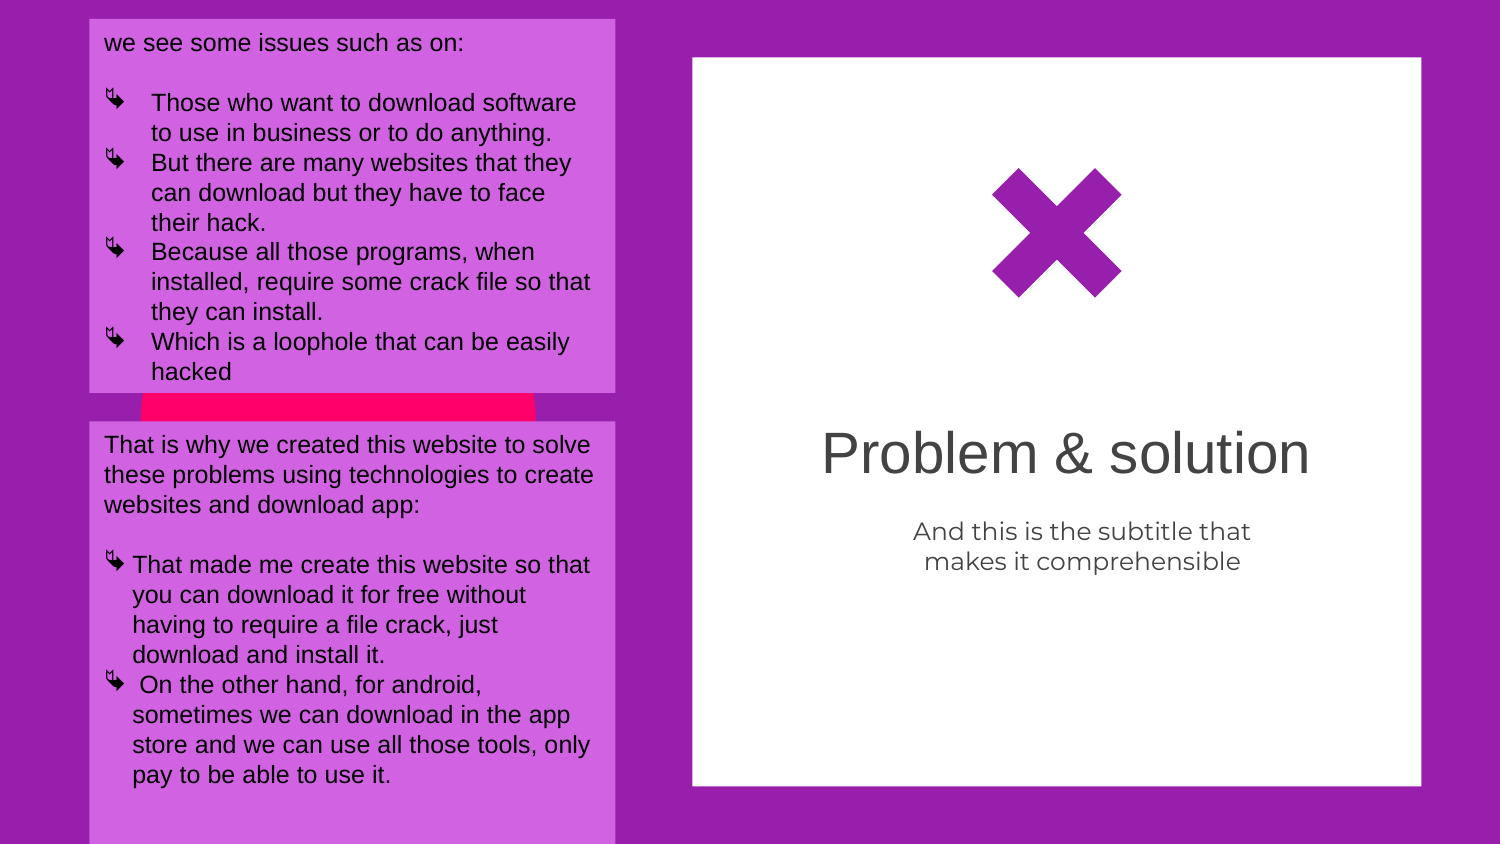

we see some issues such as on:

Those who want to download software to use in business or to do anything.
But there are many websites that they can download but they have to face their hack.
Because all those programs, when installed, require some crack file so that they can install.
Which is a loophole that can be easily hacked
That is why we created this website to solve these problems using technologies to create websites and download app:

That made me create this website so that you can download it for free without having to require a file crack, just download and install it.
 On the other hand, for android, sometimes we can download in the app store and we can use all those tools, only pay to be able to use it.

# Problem & solution
And this is the subtitle that makes it comprehensible